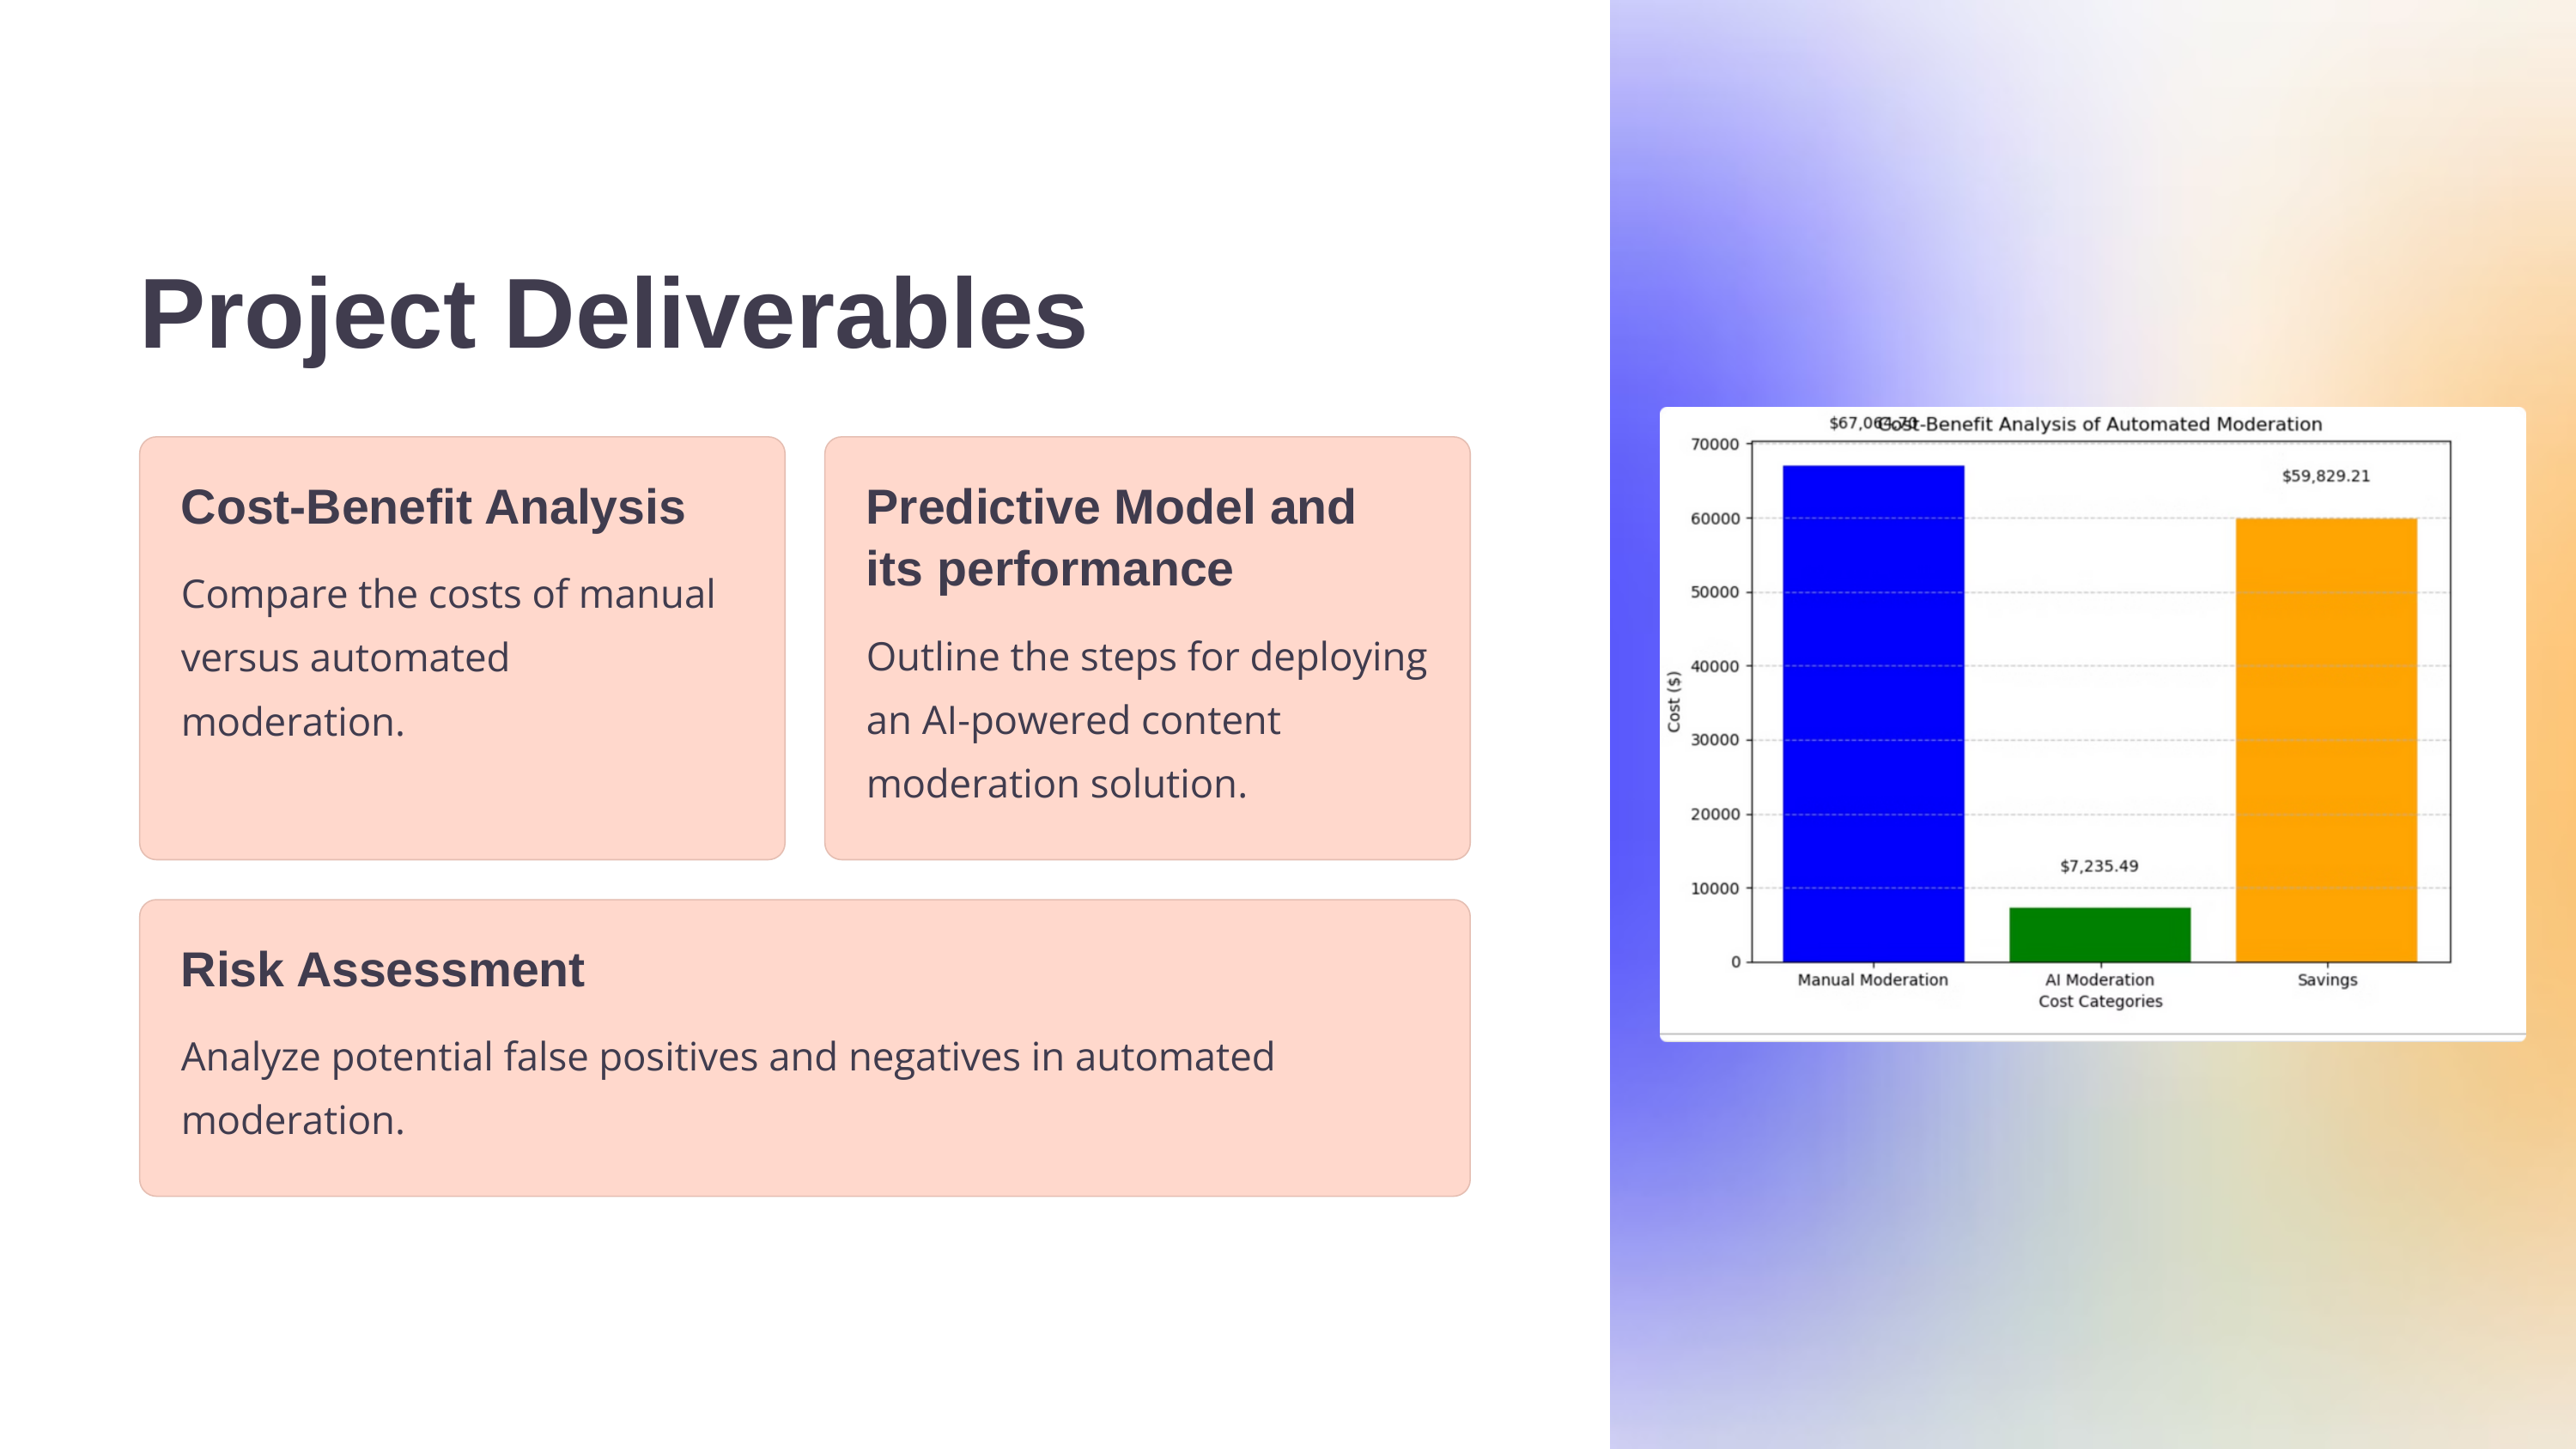

Project Deliverables

Cost-Benefit Analysis
Predictive Model and its performance
Compare the costs of manual versus automated moderation.
Outline the steps for deploying an AI-powered content moderation solution.

Risk Assessment
Analyze potential false positives and negatives in automated moderation.